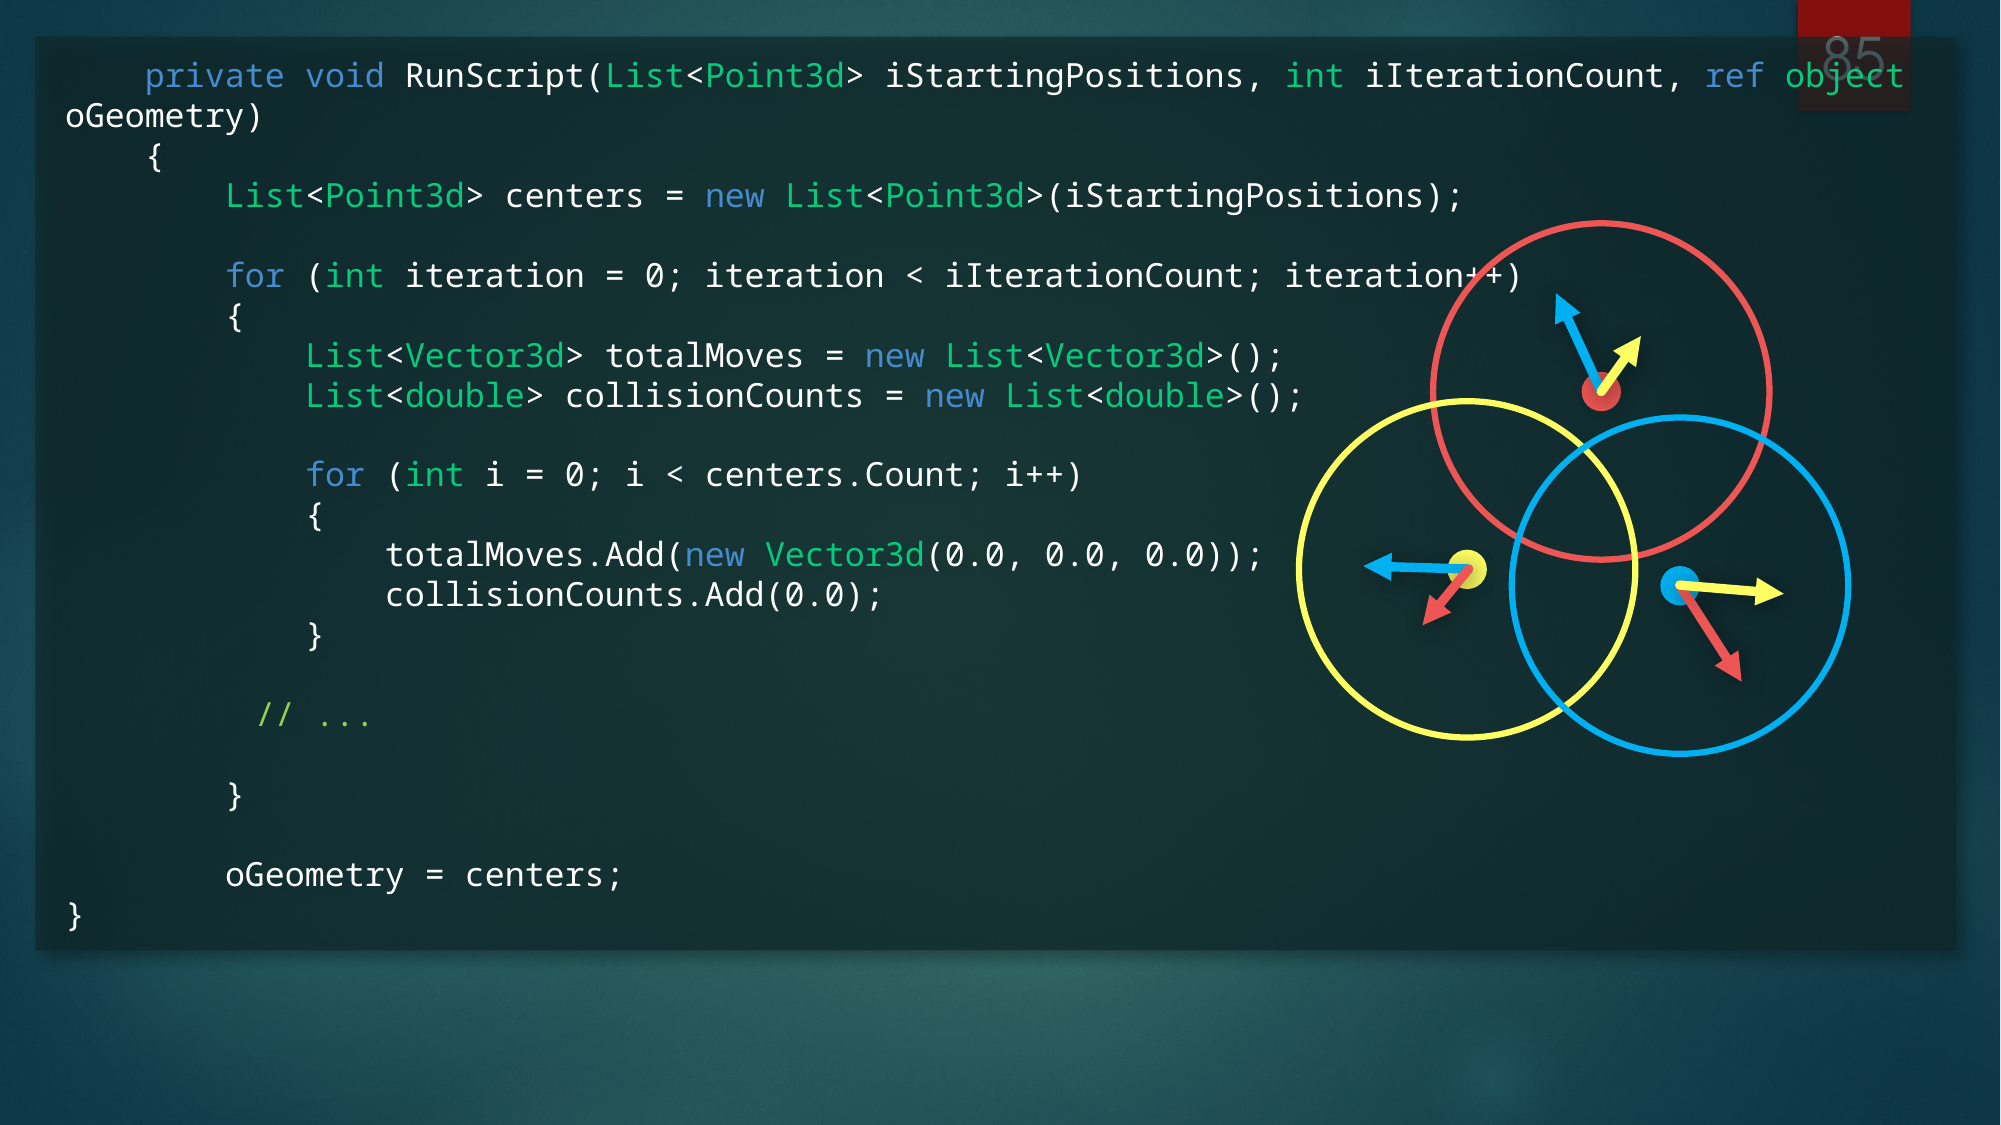

85
    private void RunScript(List<Point3d> iStartingPositions, int iIterationCount, ref object oGeometry)
    {
        List<Point3d> centers = new List<Point3d>(iStartingPositions);

        for (int iteration = 0; iteration < iIterationCount; iteration++)
        {
            List<Vector3d> totalMoves = new List<Vector3d>();
            List<double> collisionCounts = new List<double>();

            for (int i = 0; i < centers.Count; i++)
            {
                totalMoves.Add(new Vector3d(0.0, 0.0, 0.0));
                collisionCounts.Add(0.0);
            }

	  // ...

        }

        oGeometry = centers;
}